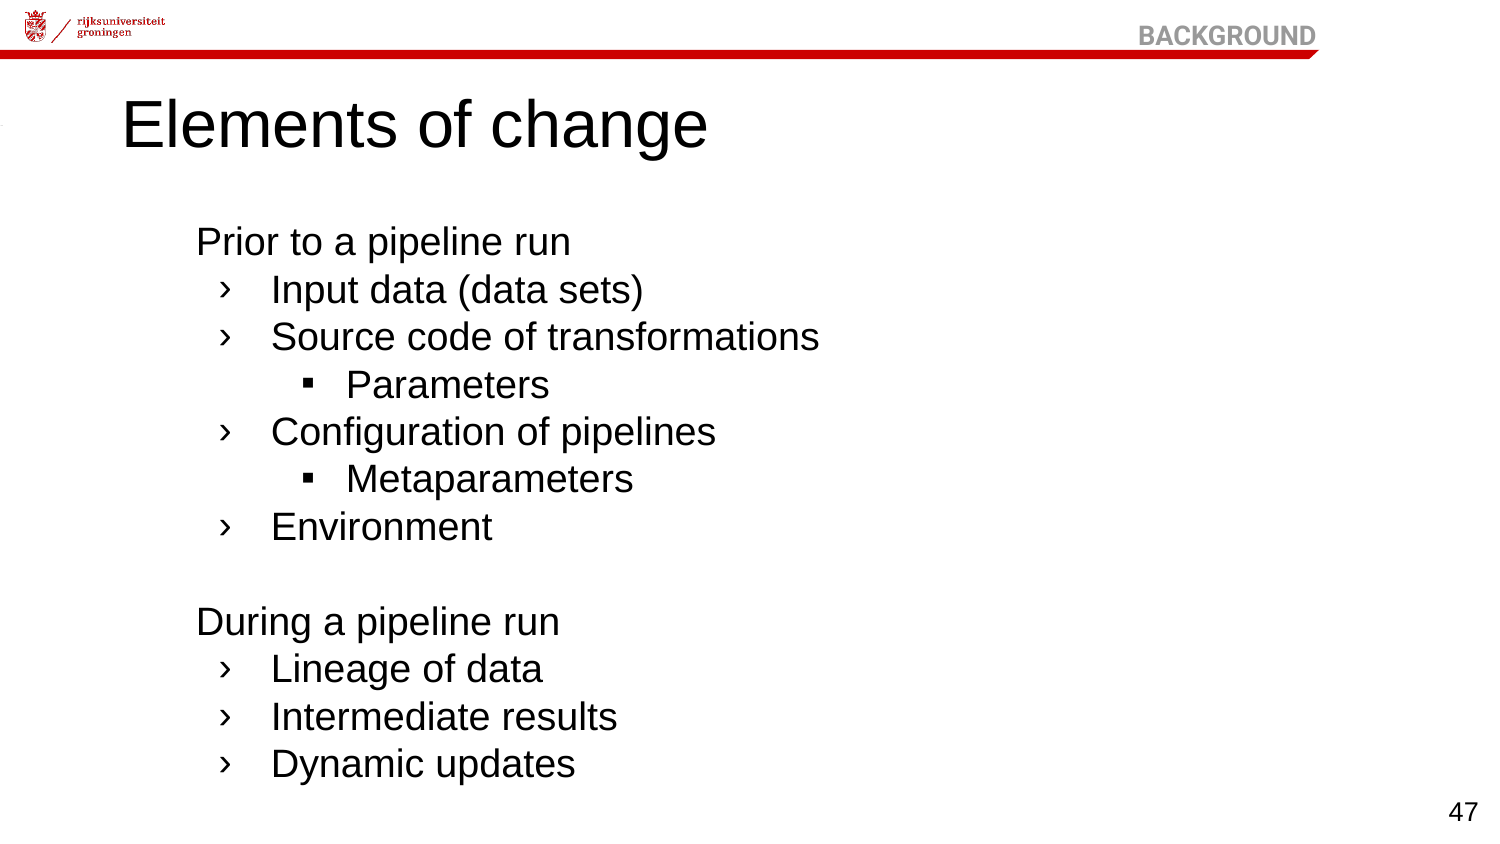

BACKGROUND
# Elements of change

Prior to a pipeline run
Input data (data sets)
Source code of transformations
Parameters
Configuration of pipelines
Metaparameters
Environment

During a pipeline run
Lineage of data
Intermediate results
Dynamic updates

47